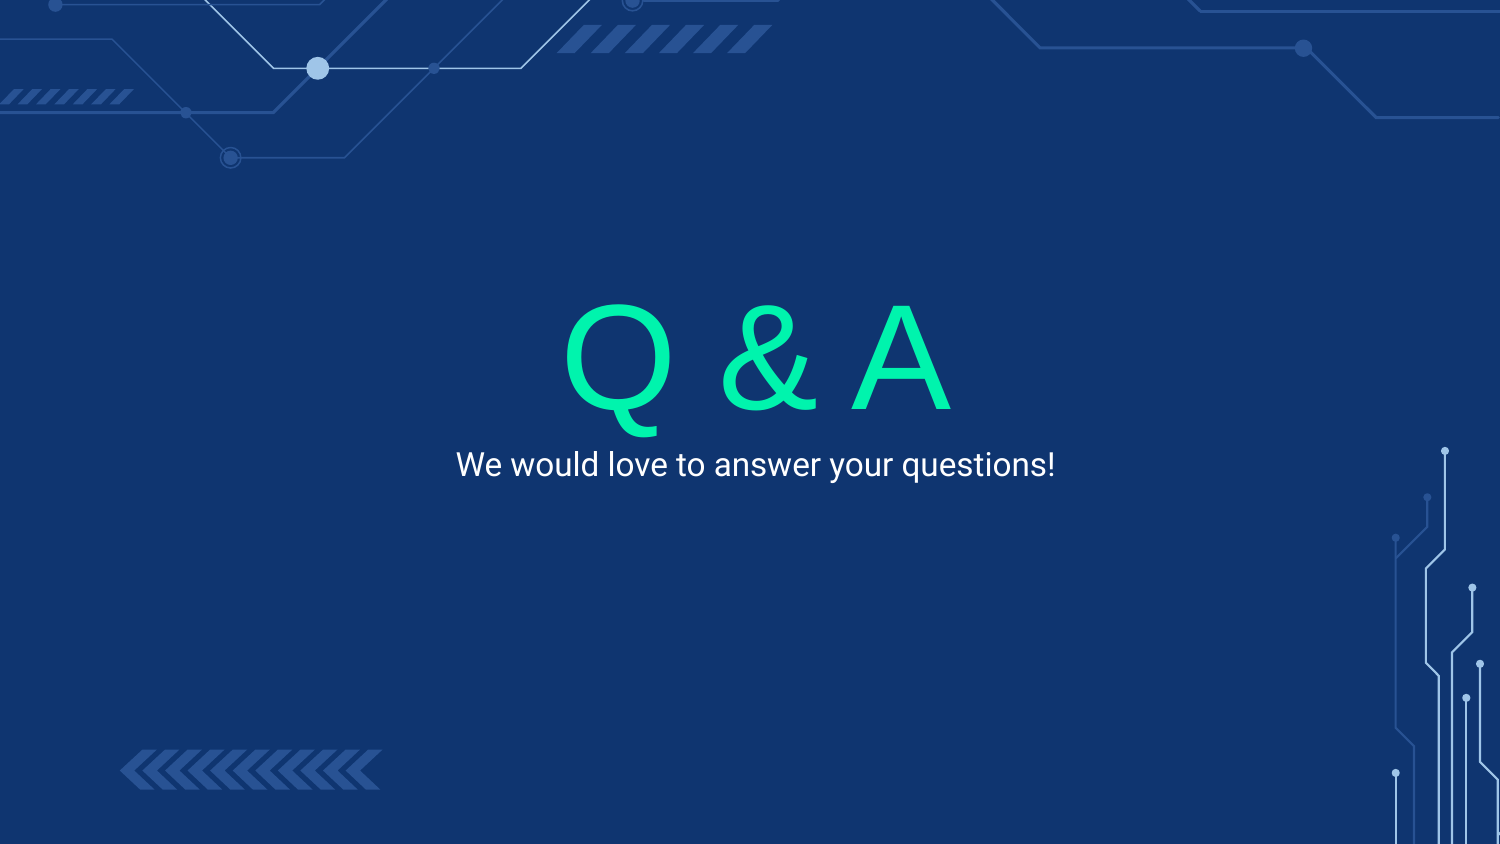

# Q & A
We would love to answer your questions!